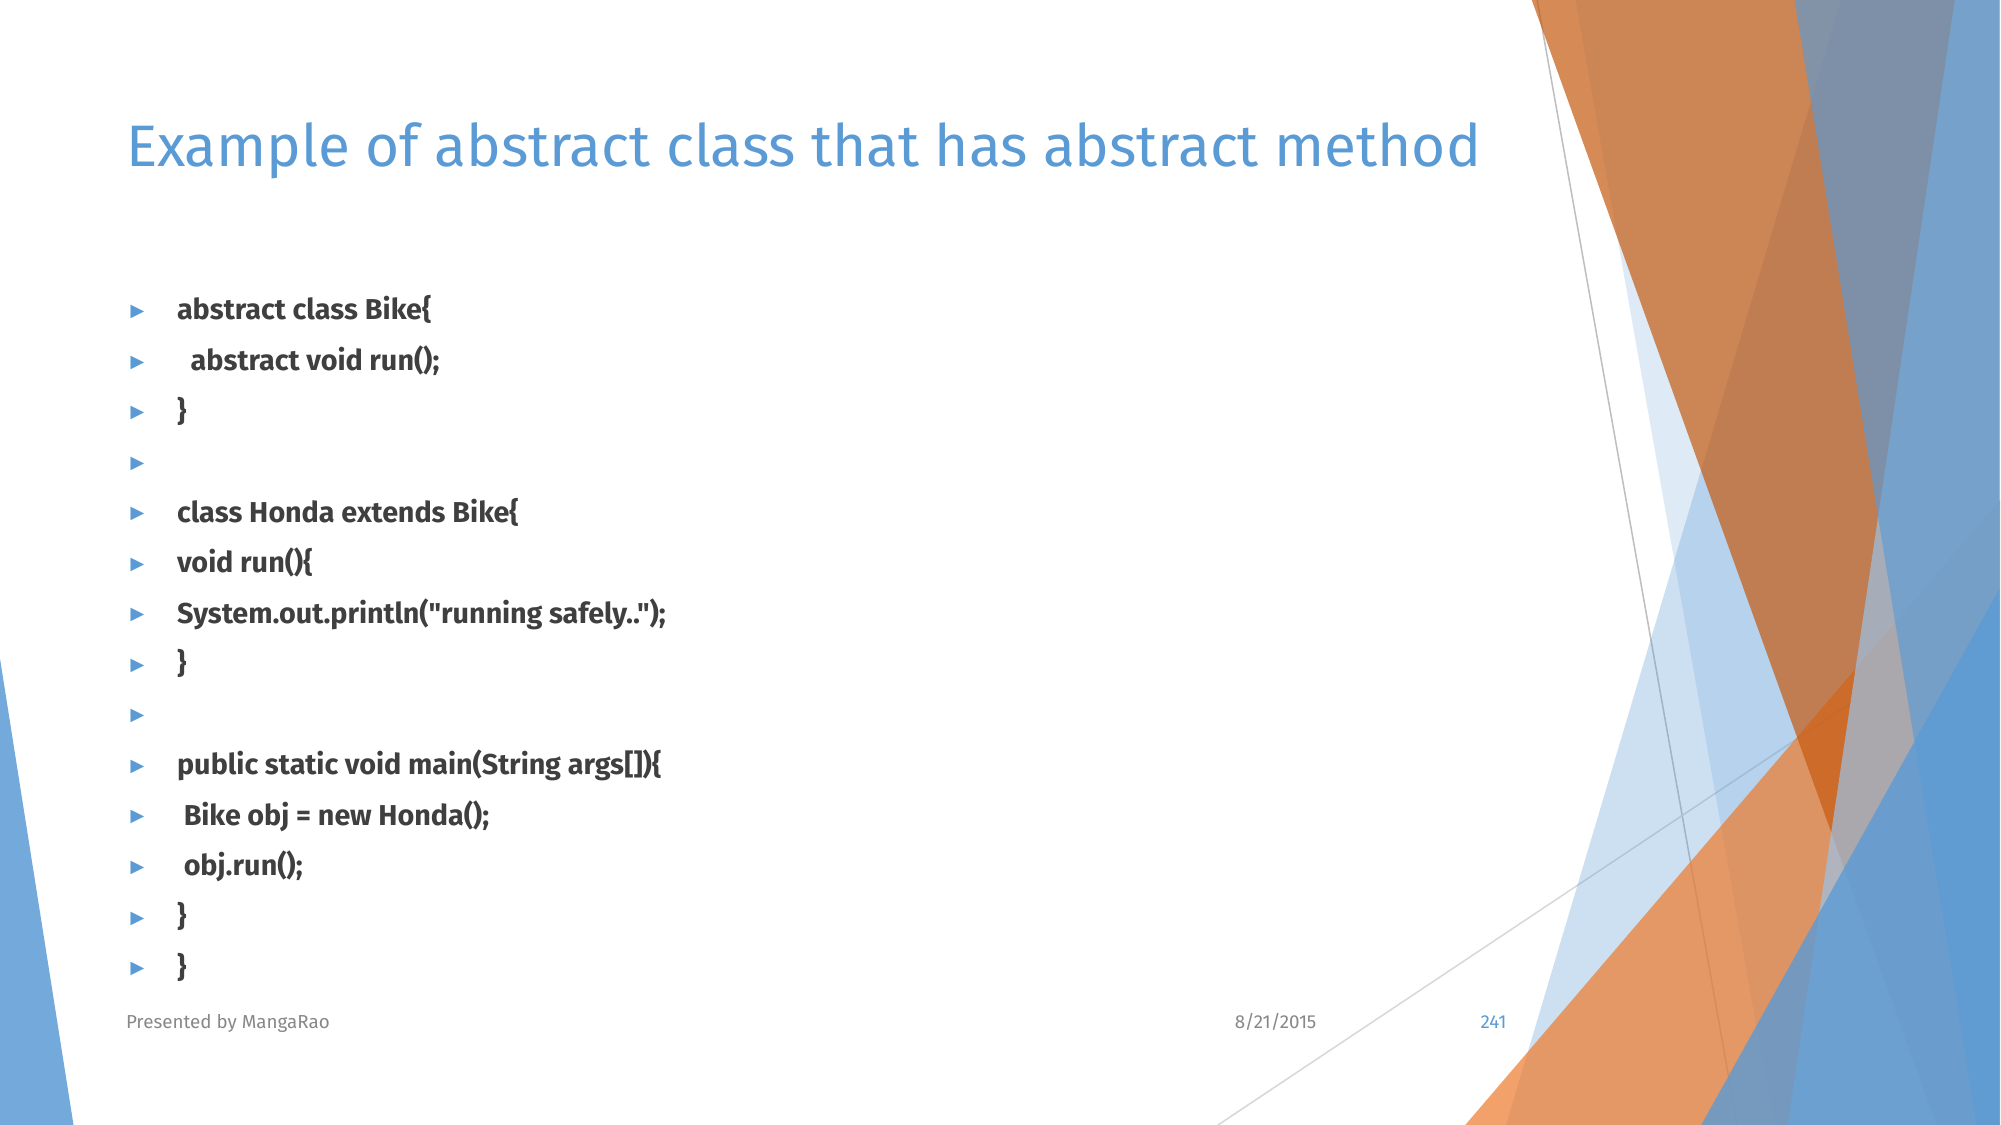

# Example of abstract class that has abstract method
abstract class Bike{
  abstract void run();
}

class Honda extends Bike{
void run(){
System.out.println("running safely..");
}

public static void main(String args[]){
 Bike obj = new Honda();
 obj.run();
}
}

Presented by MangaRao
8/21/2015
241